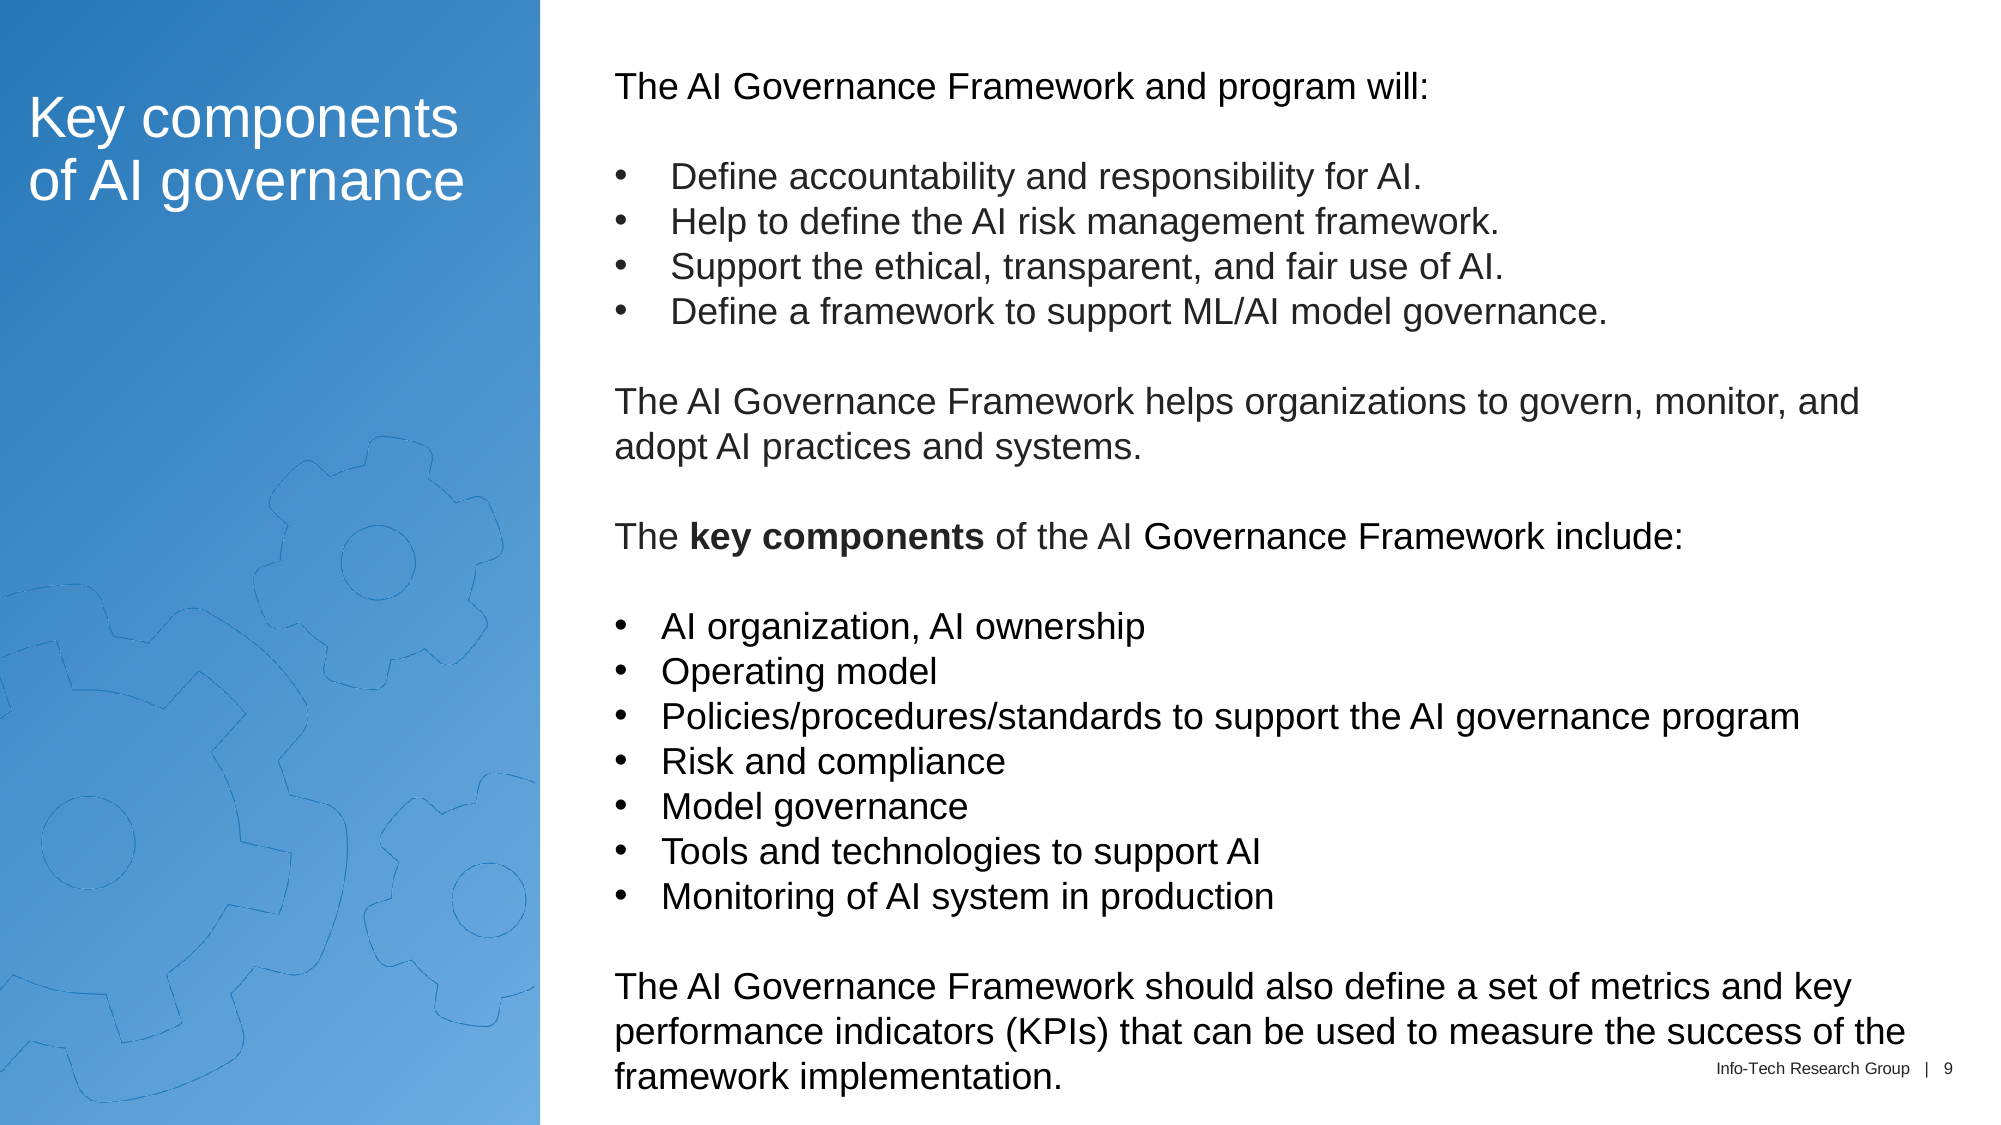

The AI Governance Framework and program will:

Define accountability and responsibility for AI.
Help to define the AI risk management framework.
Support the ethical, transparent, and fair use of AI.
Define a framework to support ML/AI model governance.

The AI Governance Framework helps organizations to govern, monitor, and adopt AI practices and systems.

The key components of the AI Governance Framework include:

AI organization, AI ownership
Operating model
Policies/procedures/standards to support the AI governance program
Risk and compliance
Model governance
Tools and technologies to support AI
Monitoring of AI system in production

The AI Governance Framework should also define a set of metrics and key performance indicators (KPIs) that can be used to measure the success of the framework implementation.
# Key components of AI governance